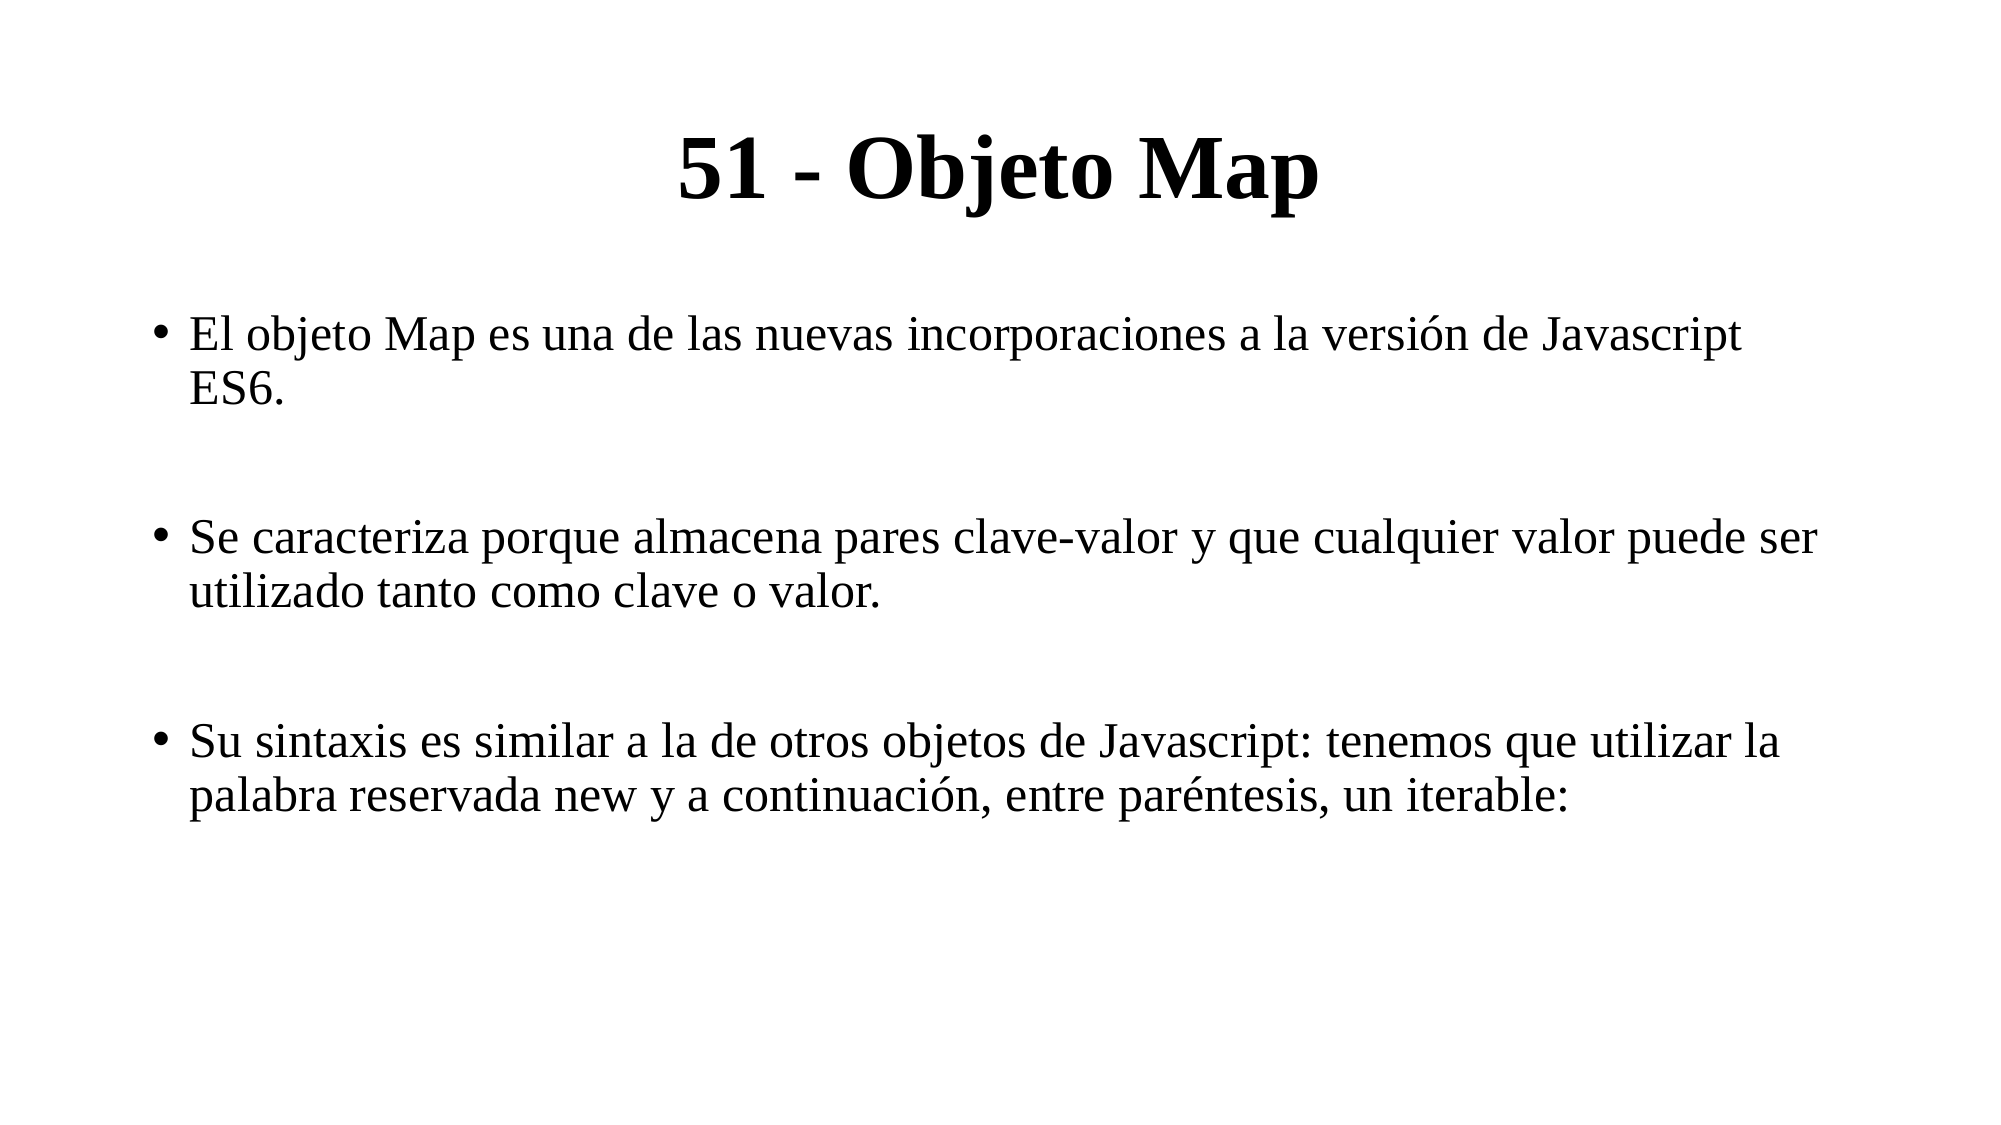

# 51 - Objeto Map
El objeto Map es una de las nuevas incorporaciones a la versión de Javascript ES6.

Se caracteriza porque almacena pares clave-valor y que cualquier valor puede ser utilizado tanto como clave o valor.

Su sintaxis es similar a la de otros objetos de Javascript: tenemos que utilizar la palabra reservada new y a continuación, entre paréntesis, un iterable: